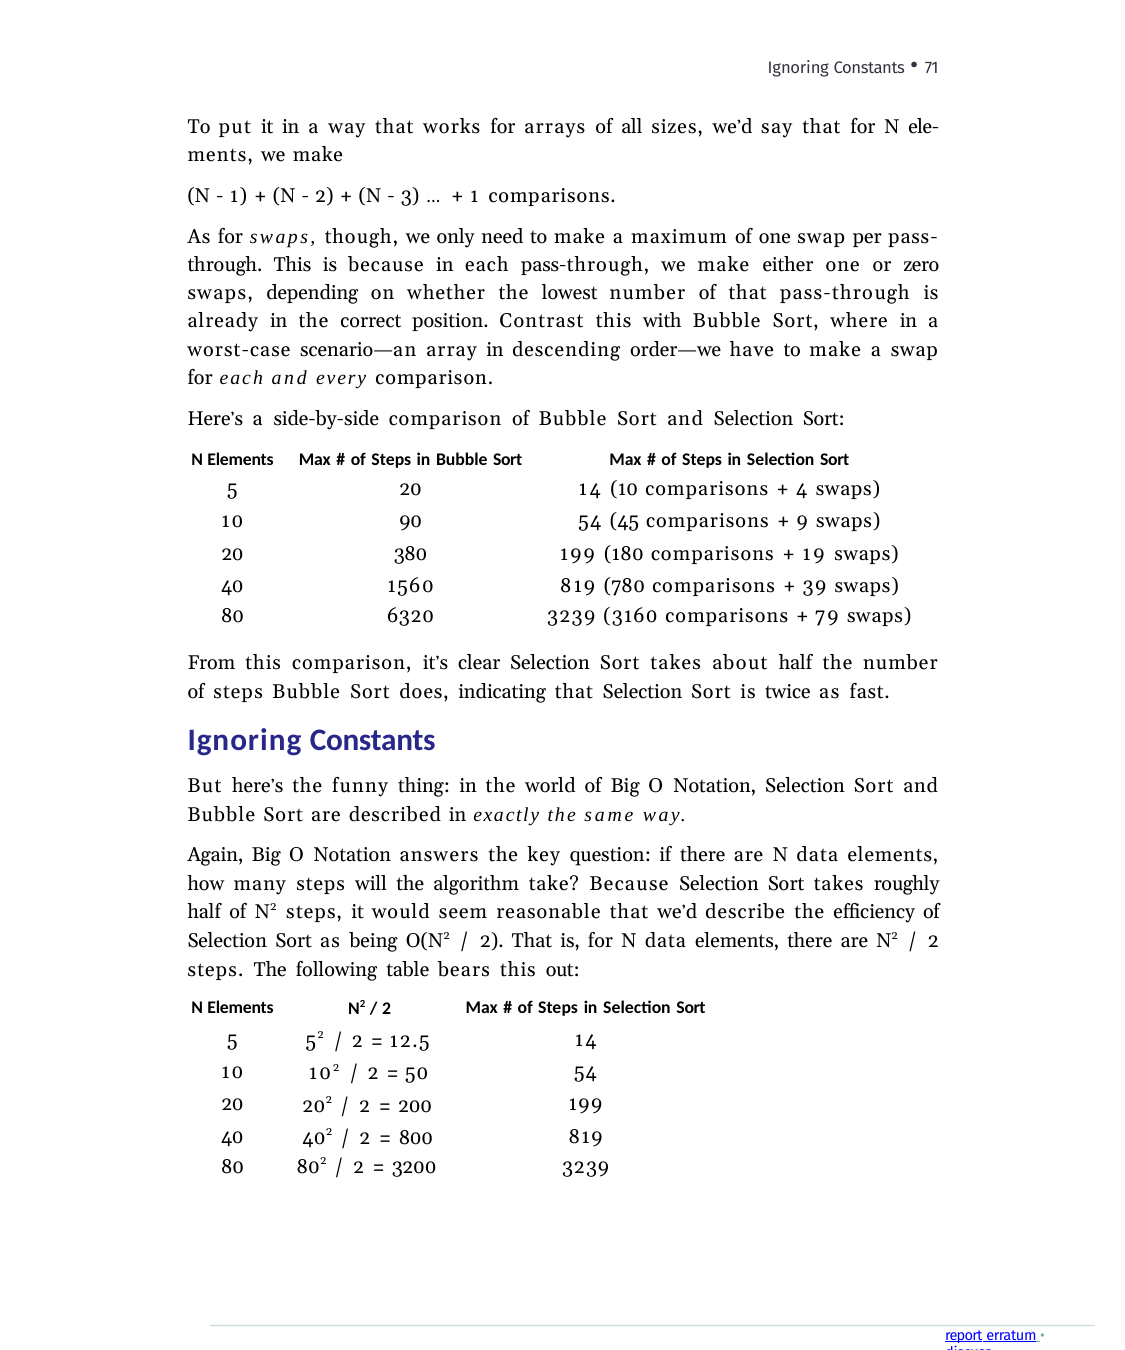

Ignoring Constants • 71

To put it in a way that works for arrays of all sizes, we’d say that for N ele- ments, we make
(N - 1) + (N - 2) + (N - 3) … + 1 comparisons.
As for swaps, though, we only need to make a maximum of one swap per pass- through. This is because in each pass-through, we make either one or zero swaps, depending on whether the lowest number of that pass-through is already in the correct position. Contrast this with Bubble Sort, where in a worst-case scenario—an array in descending order—we have to make a swap for each and every comparison.
Here’s a side-by-side comparison of Bubble Sort and Selection Sort:
| N Elements | Max # of Steps in Bubble Sort | Max # of Steps in Selection Sort |
| --- | --- | --- |
| 5 | 20 | 14 (10 comparisons + 4 swaps) |
| 10 | 90 | 54 (45 comparisons + 9 swaps) |
| 20 | 380 | 199 (180 comparisons + 19 swaps) |
| 40 | 1560 | 819 (780 comparisons + 39 swaps) |
| 80 | 6320 | 3239 (3160 comparisons + 79 swaps) |
From this comparison, it’s clear Selection Sort takes about half the number of steps Bubble Sort does, indicating that Selection Sort is twice as fast.
Ignoring Constants
But here’s the funny thing: in the world of Big O Notation, Selection Sort and Bubble Sort are described in exactly the same way.
Again, Big O Notation answers the key question: if there are N data elements, how many steps will the algorithm take? Because Selection Sort takes roughly half of N2 steps, it would seem reasonable that we’d describe the efficiency of Selection Sort as being O(N2 / 2). That is, for N data elements, there are N2 / 2 steps. The following table bears this out:
| N Elements | N2 / 2 | Max # of Steps in Selection Sort |
| --- | --- | --- |
| 5 | 52 / 2 = 12.5 | 14 |
| 10 | 102 / 2 = 50 | 54 |
| 20 | 202 / 2 = 200 | 199 |
| 40 | 402 / 2 = 800 | 819 |
| 80 | 802 / 2 = 3200 | 3239 |
report erratum • discuss